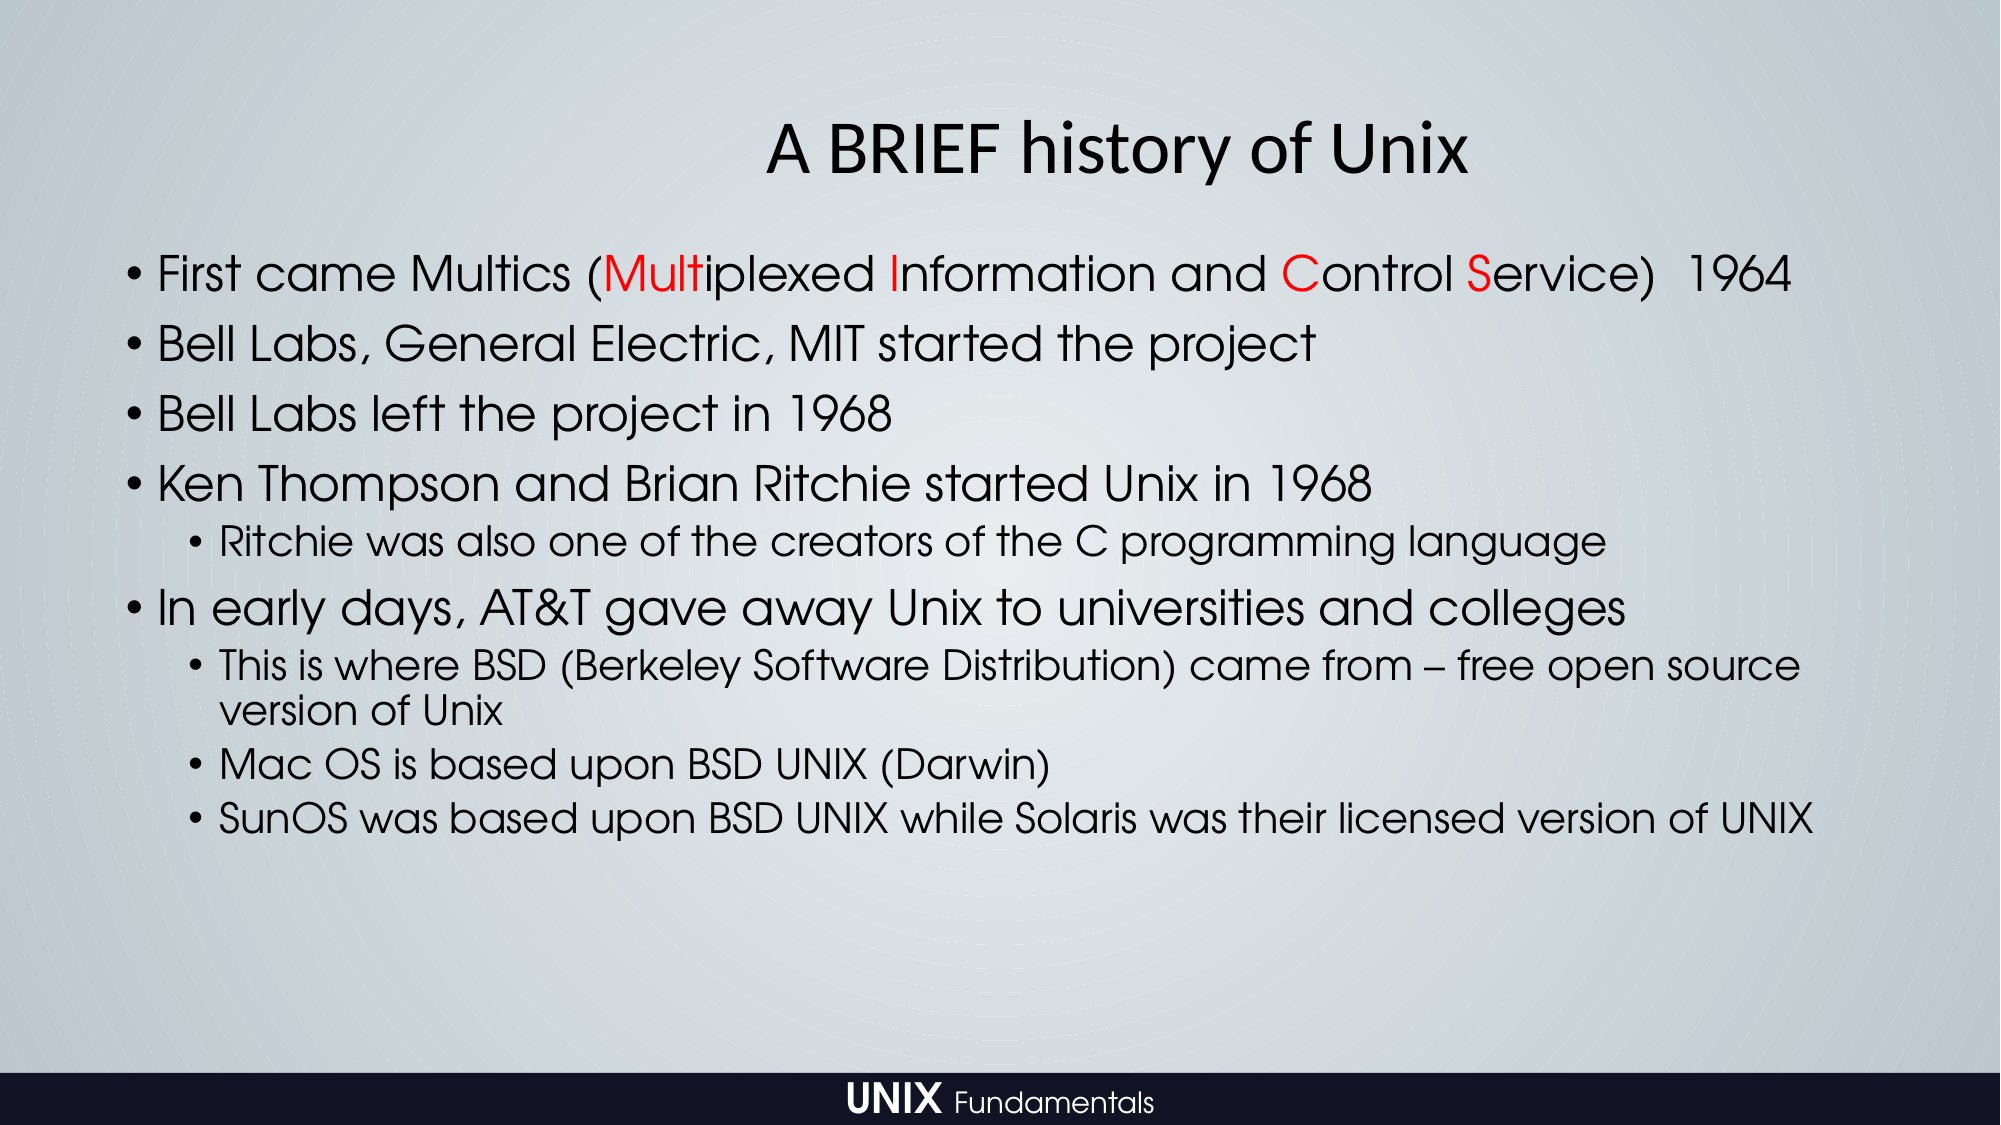

# A BRIEF history of Unix
First came Multics (Multiplexed Information and Control Service)  1964
Bell Labs, General Electric, MIT started the project
Bell Labs left the project in 1968
Ken Thompson and Brian Ritchie started Unix in 1968
Ritchie was also one of the creators of the C programming language
In early days, AT&T gave away Unix to universities and colleges
This is where BSD (Berkeley Software Distribution) came from – free open source version of Unix
Mac OS is based upon BSD UNIX (Darwin)
SunOS was based upon BSD UNIX while Solaris was their licensed version of UNIX